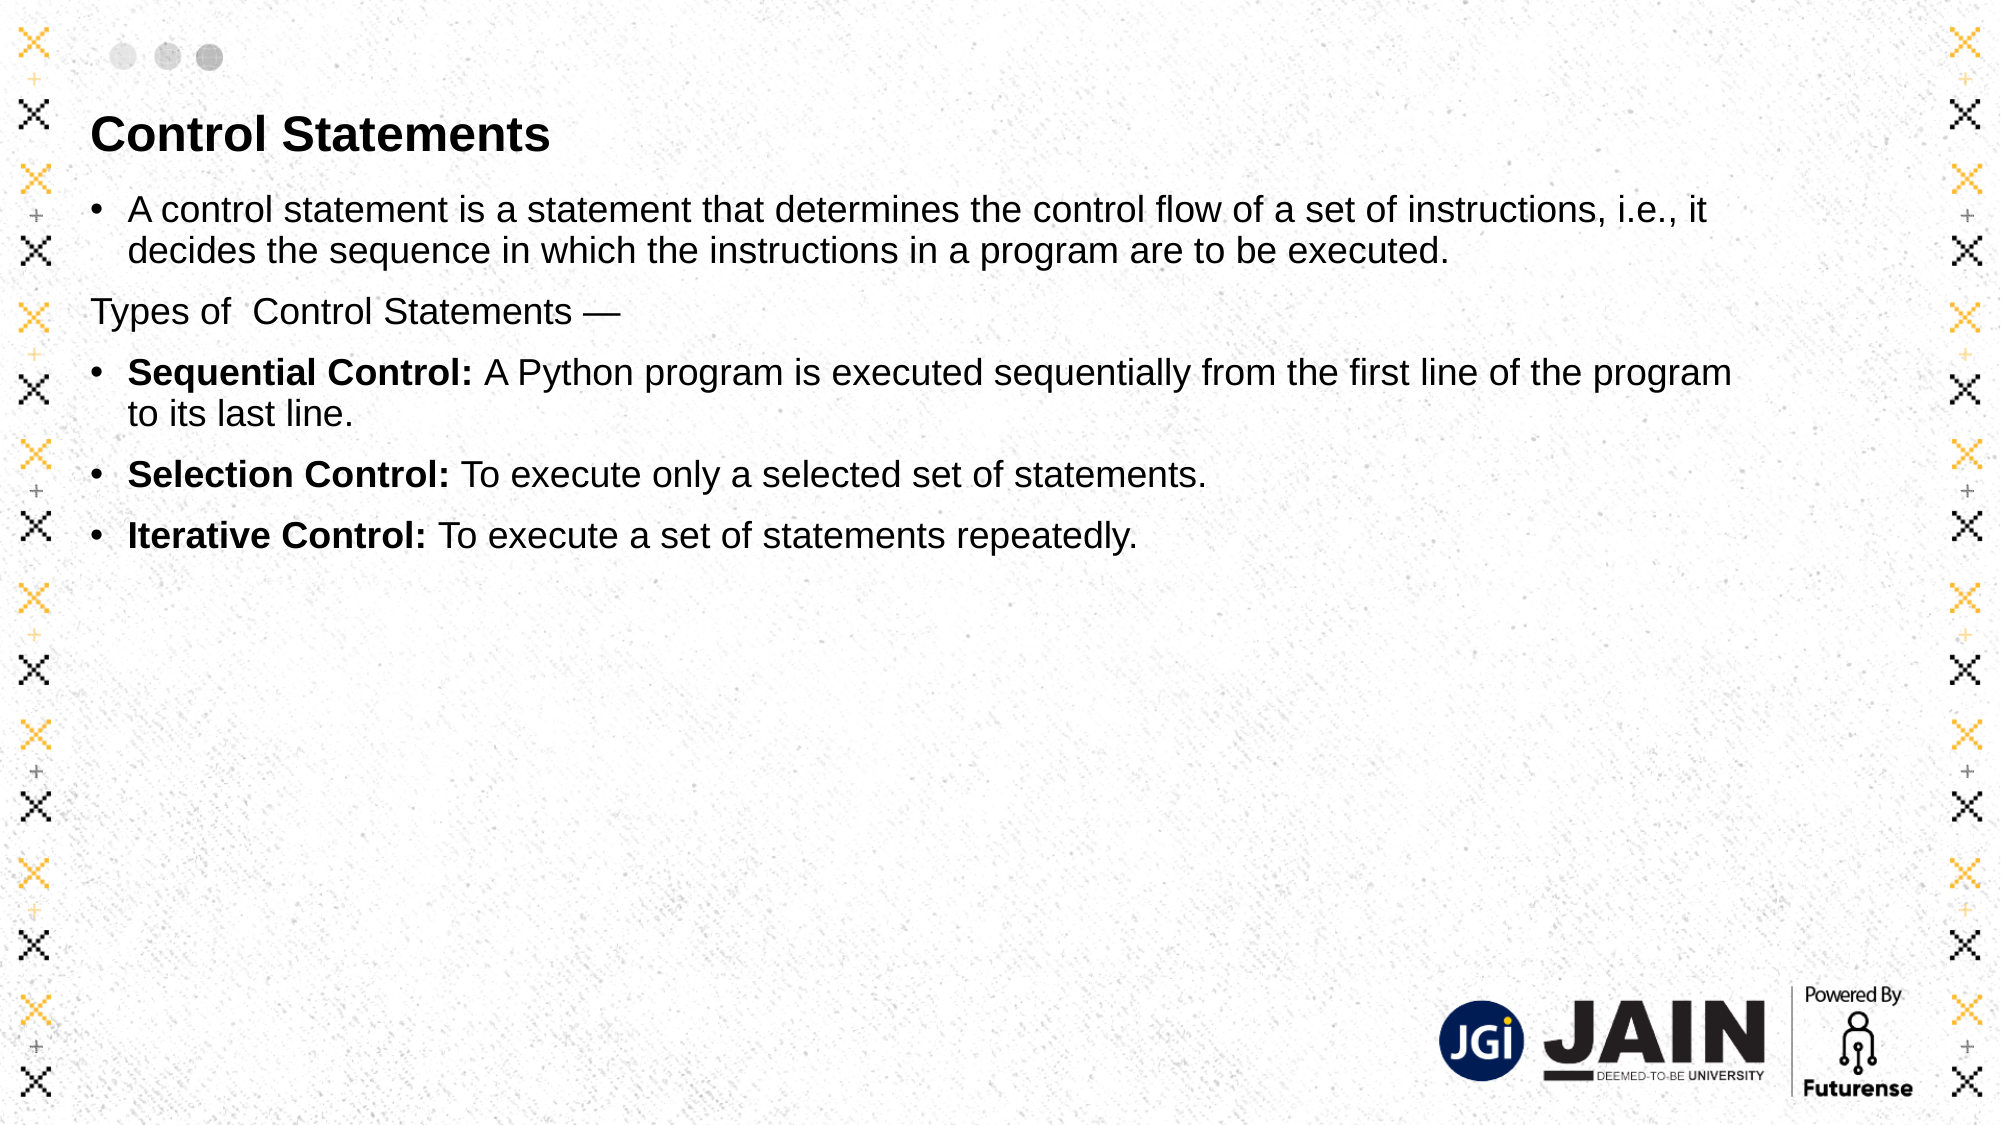

# Control Statements
A control statement is a statement that determines the control flow of a set of instructions, i.e., it decides the sequence in which the instructions in a program are to be executed.
Types of  Control Statements —
Sequential Control: A Python program is executed sequentially from the first line of the program to its last line.
Selection Control: To execute only a selected set of statements.
Iterative Control: To execute a set of statements repeatedly.